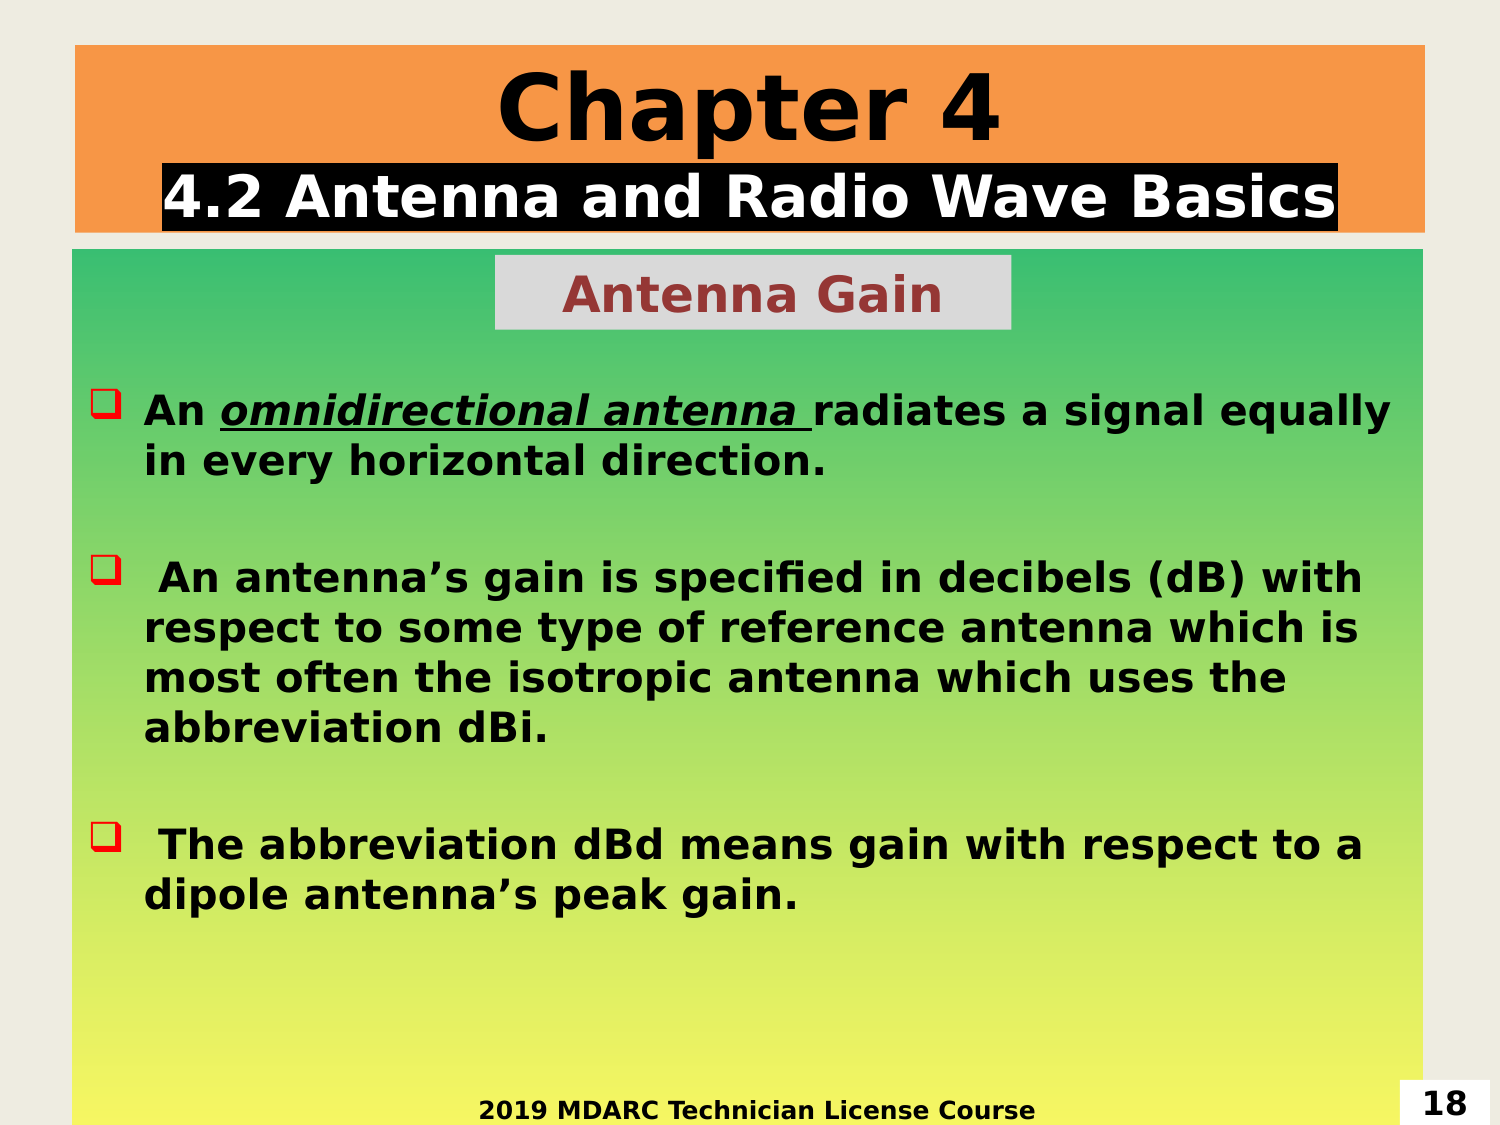

# Chapter 4 4.2 Antenna and Radio Wave Basics

An omnidirectional antenna radiates a signal equally in every horizontal direction.

 An antenna’s gain is specified in decibels (dB) with respect to some type of reference antenna which is most often the isotropic antenna which uses the abbreviation dBi.

 The abbreviation dBd means gain with respect to a dipole antenna’s peak gain.

Antenna Gain
18
2019 MDARC Technician License Course